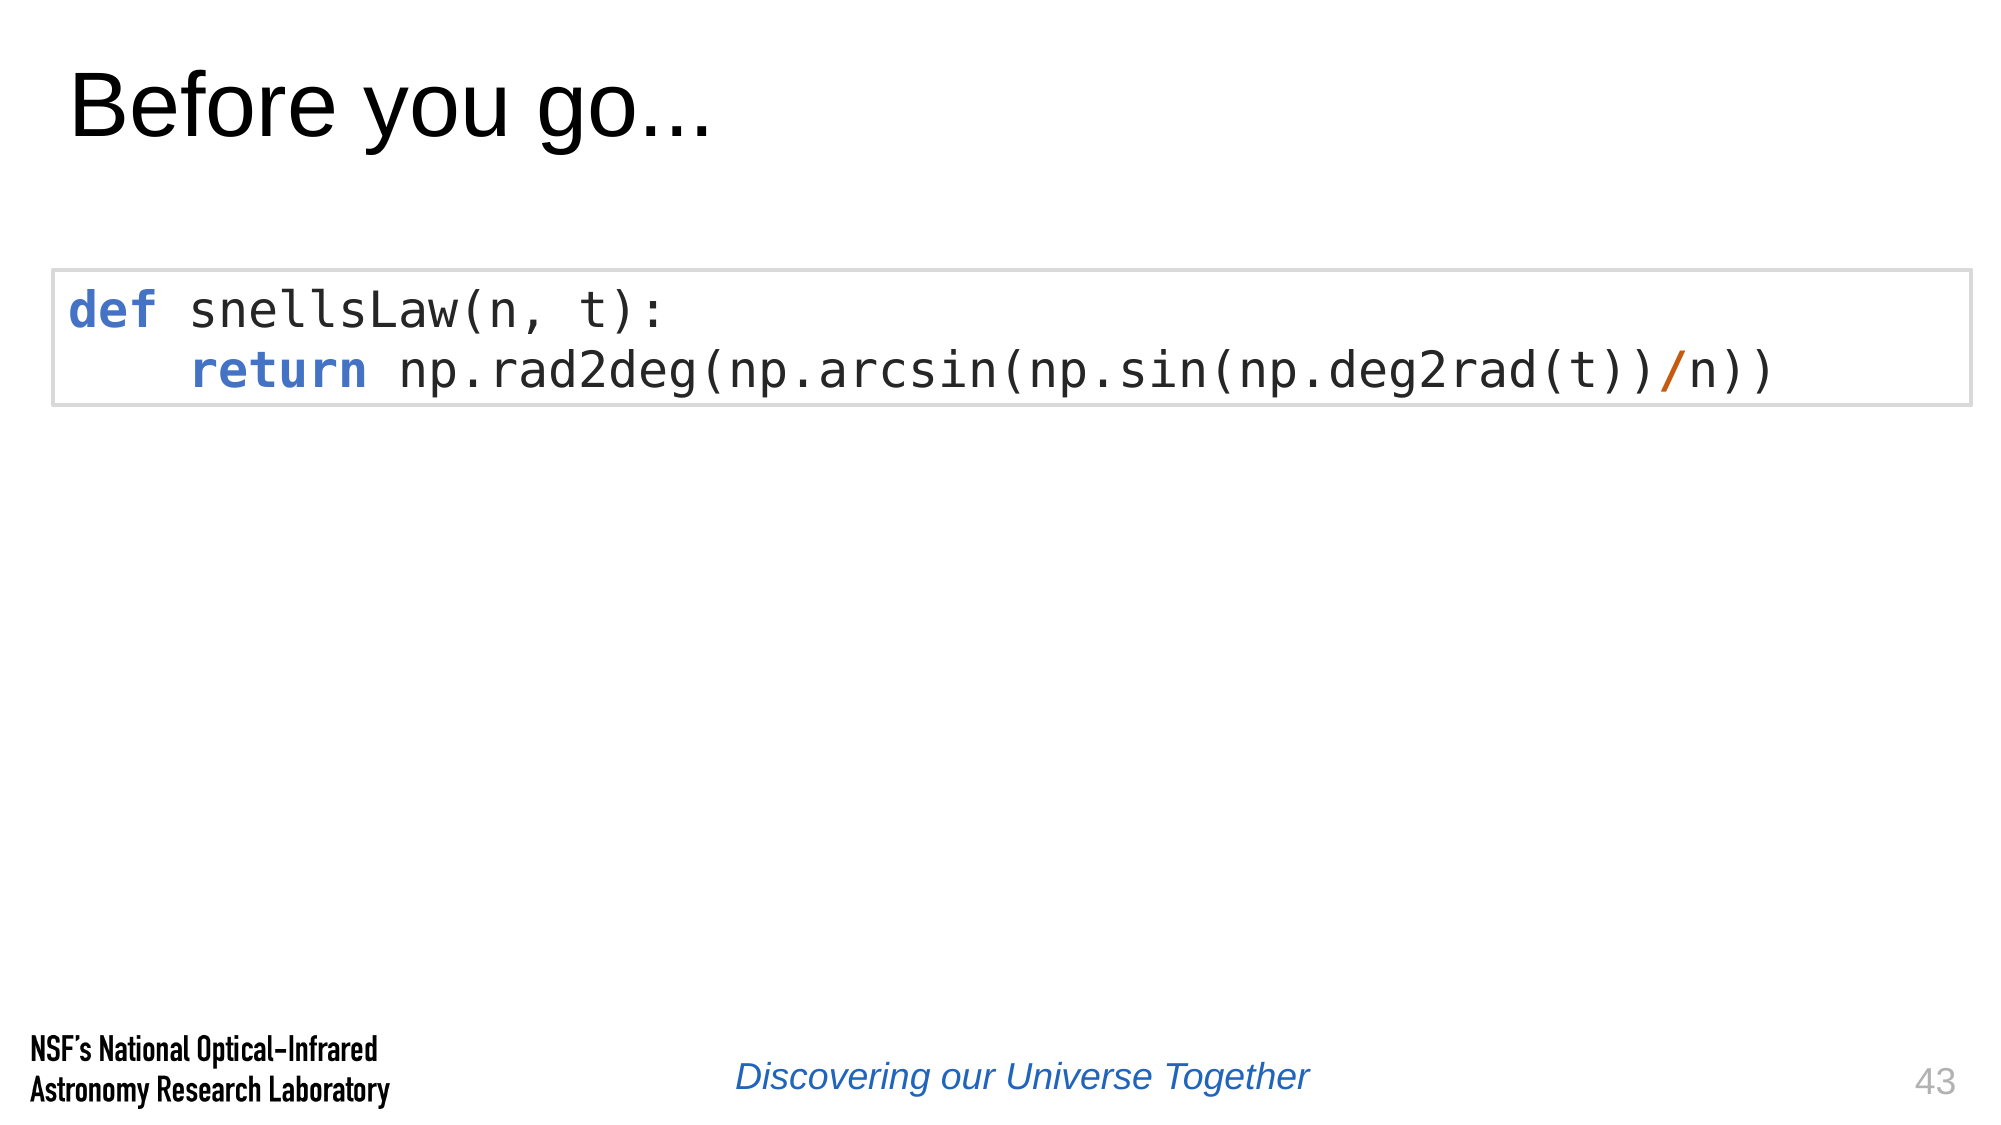

# Before you go...
def snellsLaw(n, t):
    return np.rad2deg(np.arcsin(np.sin(np.deg2rad(t))/n))
43